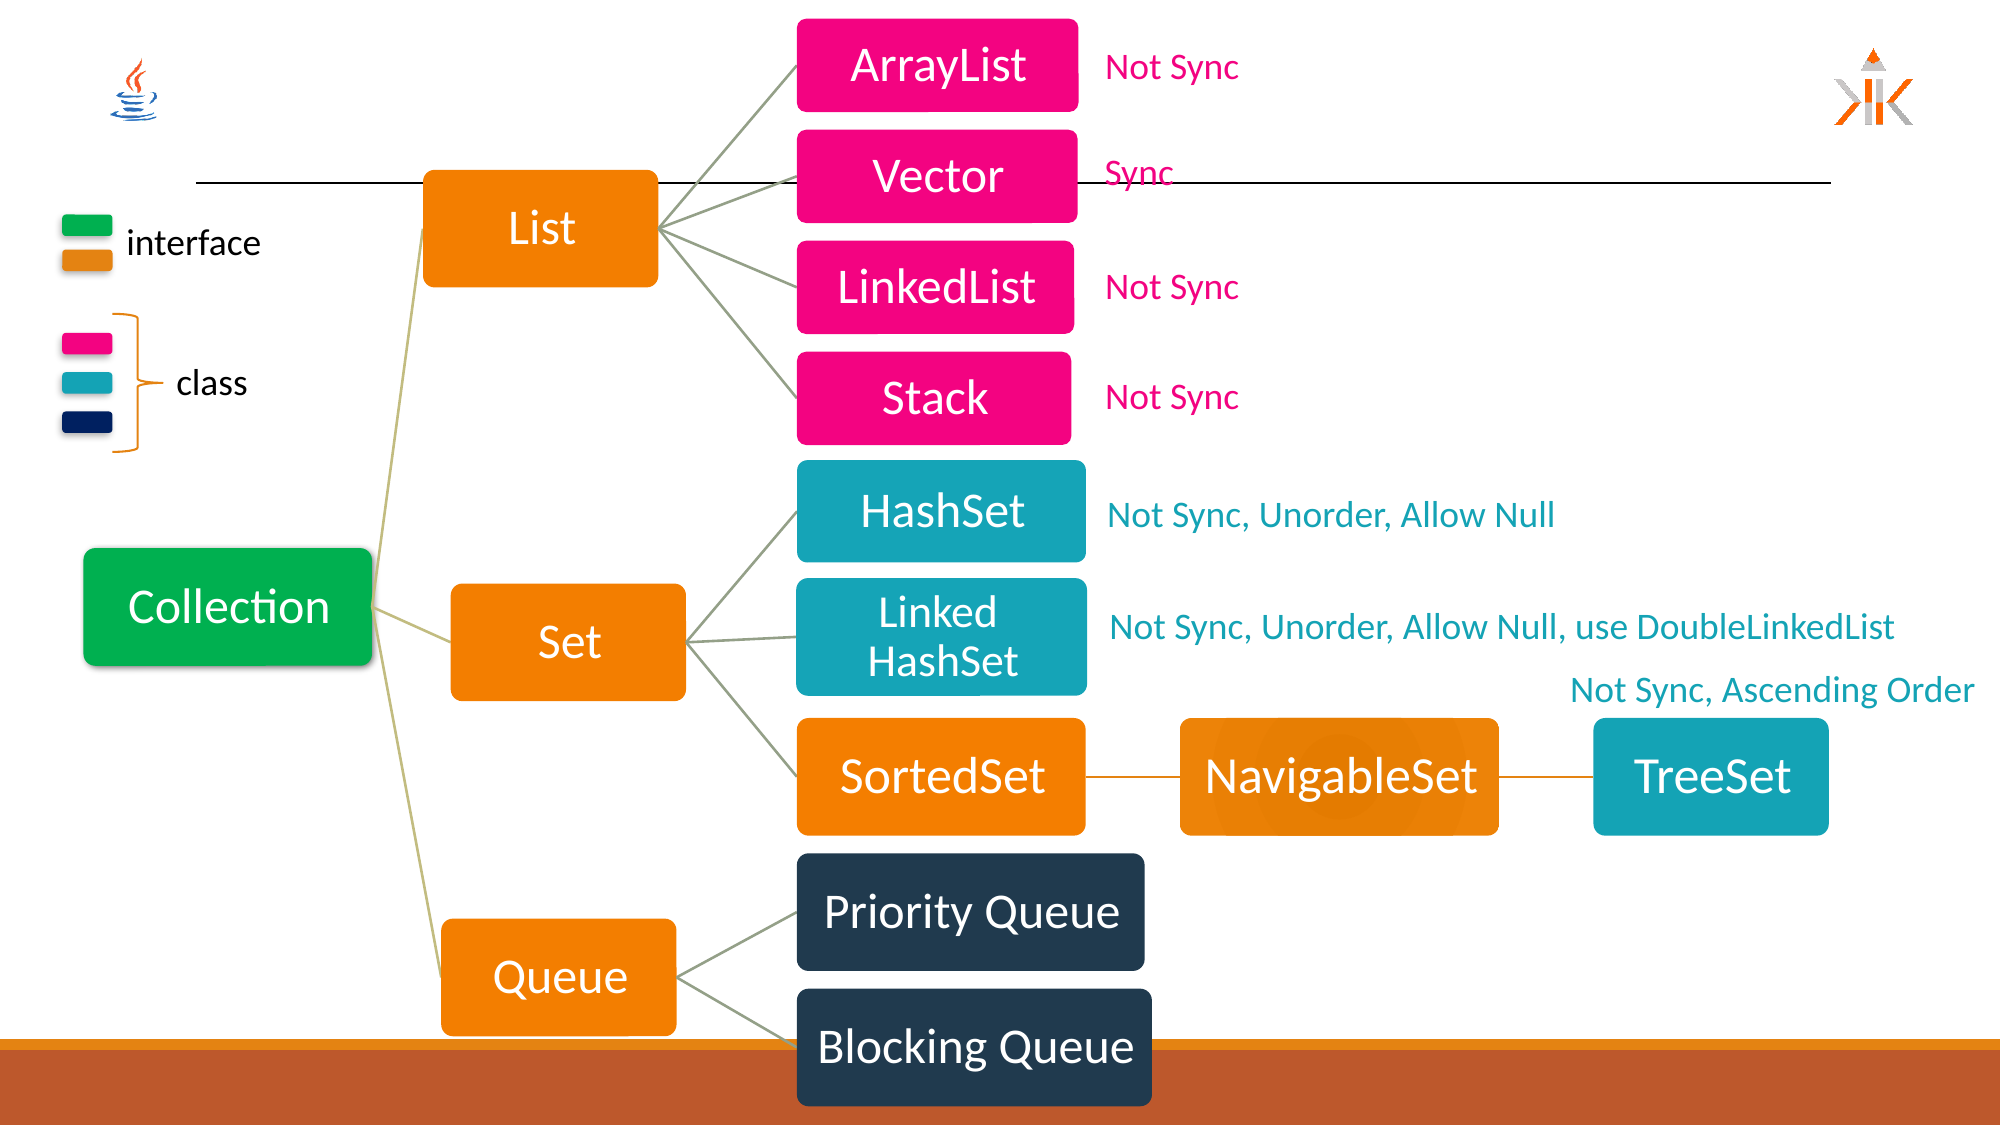

Collection

List

ArrayList

Vector

LinkedList

Stack

Set

HashSet

Linked
HashSet

SortedSet

NavigableSet

TreeSet

Queue

Priority Queue

Blocking Queue
Not Sync
#
   Sync
interface

class

Not Sync
Not Sync
Not Sync, Unorder, Allow Null
Not Sync, Unorder, Allow Null, use DoubleLinkedList
Not Sync, Ascending Order